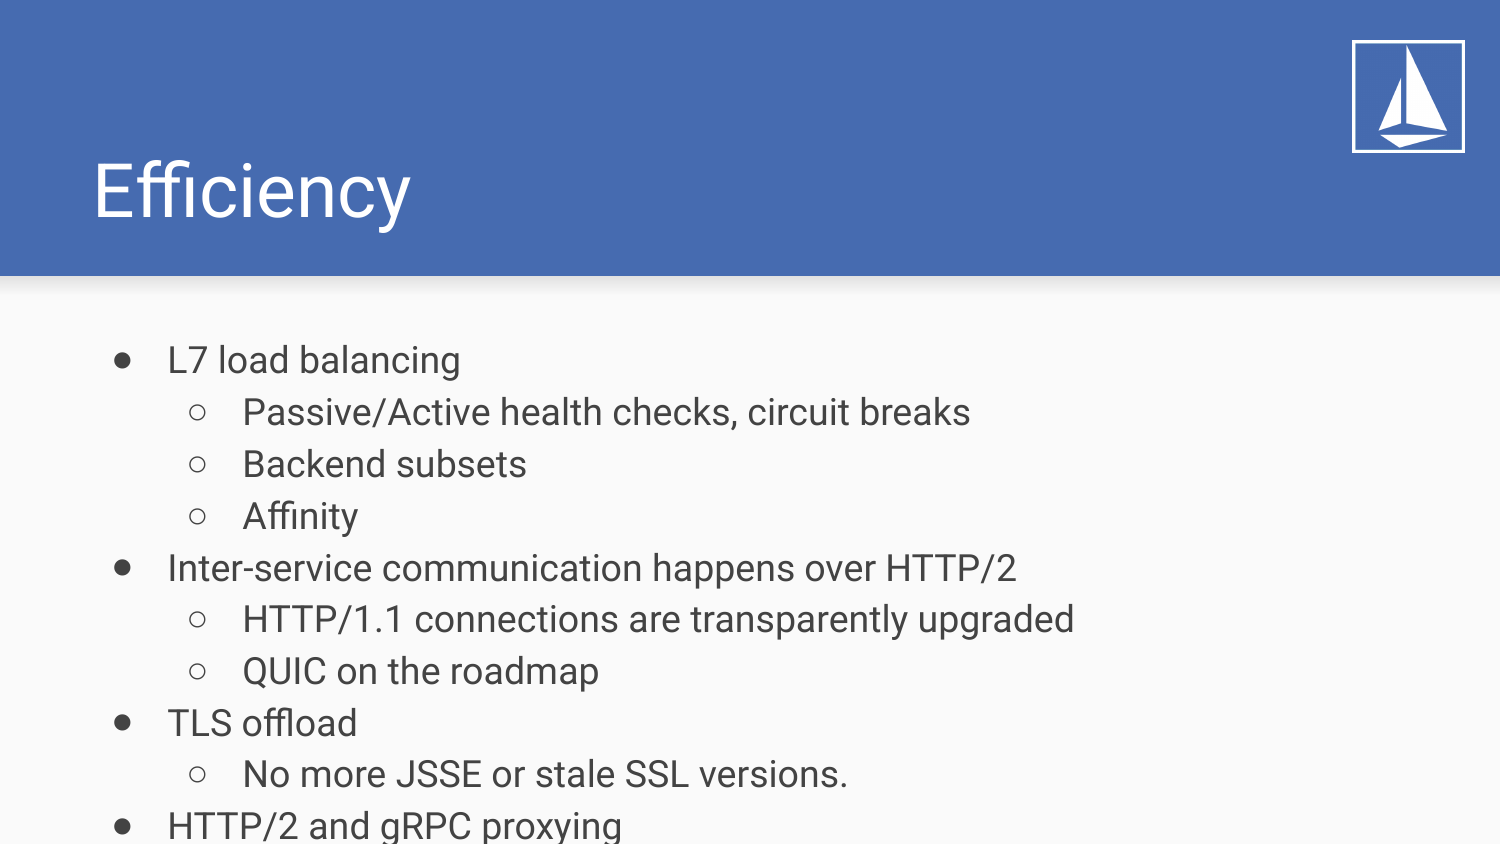

# Efficiency
L7 load balancing
Passive/Active health checks, circuit breaks
Backend subsets
Affinity
Inter-service communication happens over HTTP/2
HTTP/1.1 connections are transparently upgraded
QUIC on the roadmap
TLS offload
No more JSSE or stale SSL versions.
HTTP/2 and gRPC proxying